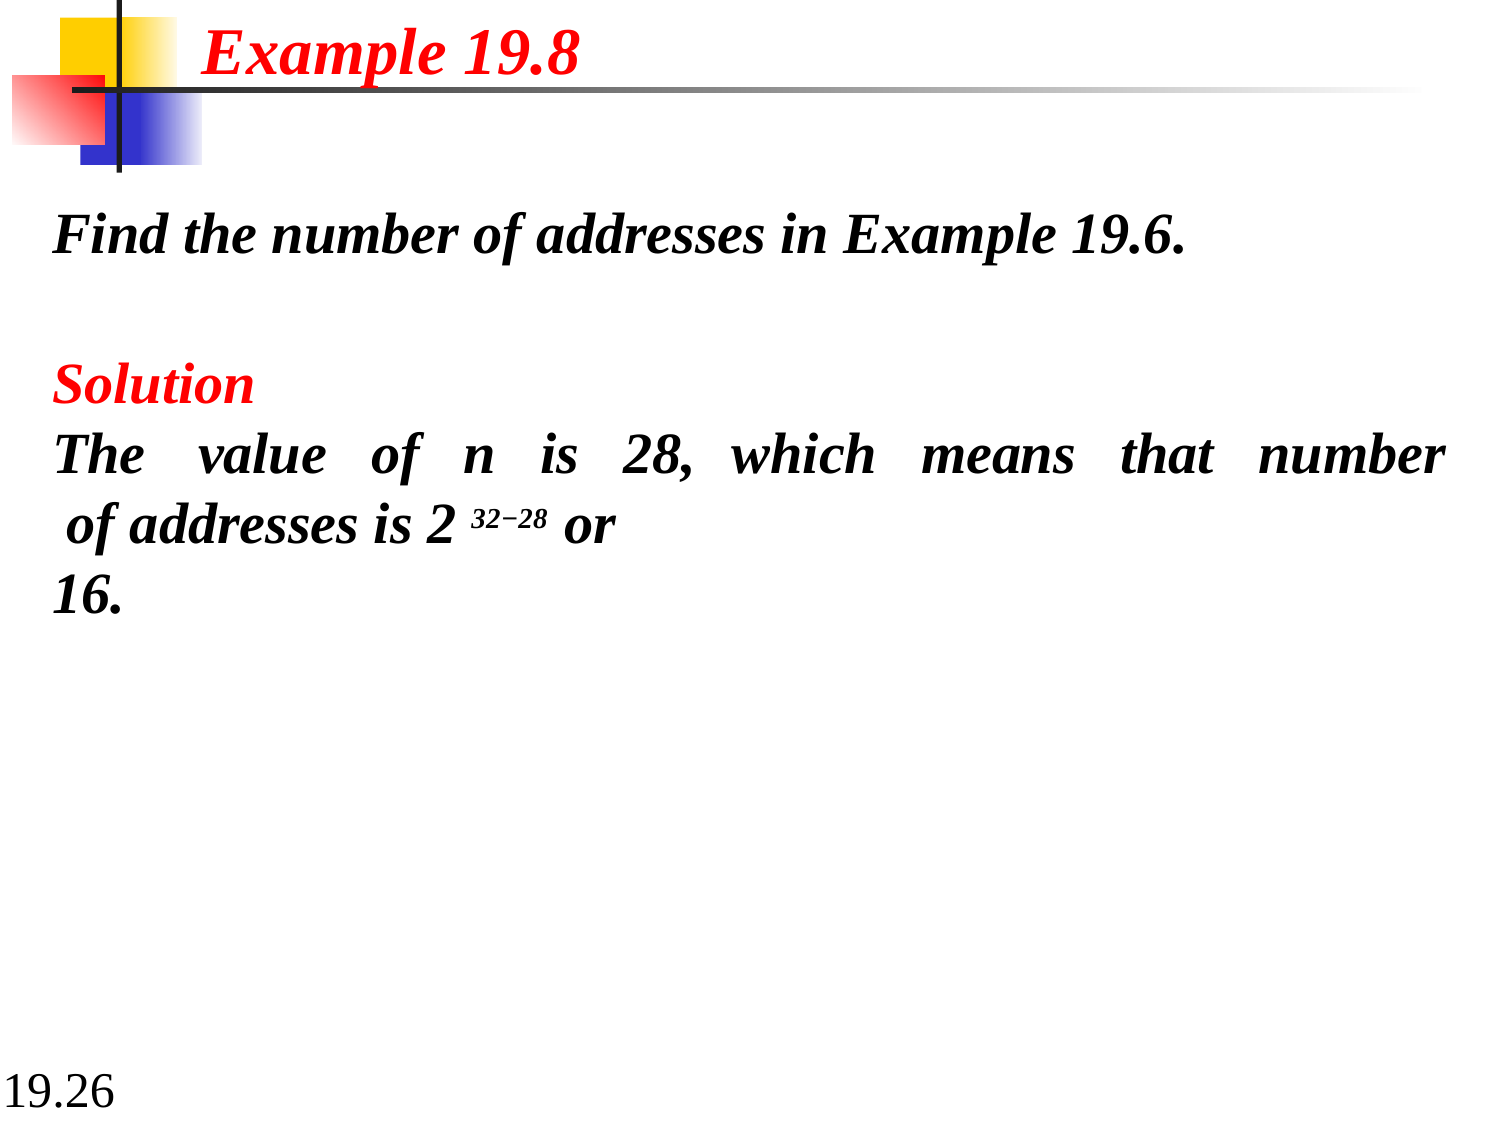

# Example 19.8
Find the number of addresses in Example 19.6.
Solution
The	value	of	n	is	28,  of addresses is 2 32−28 or 16.
which
means
that
number
19.26